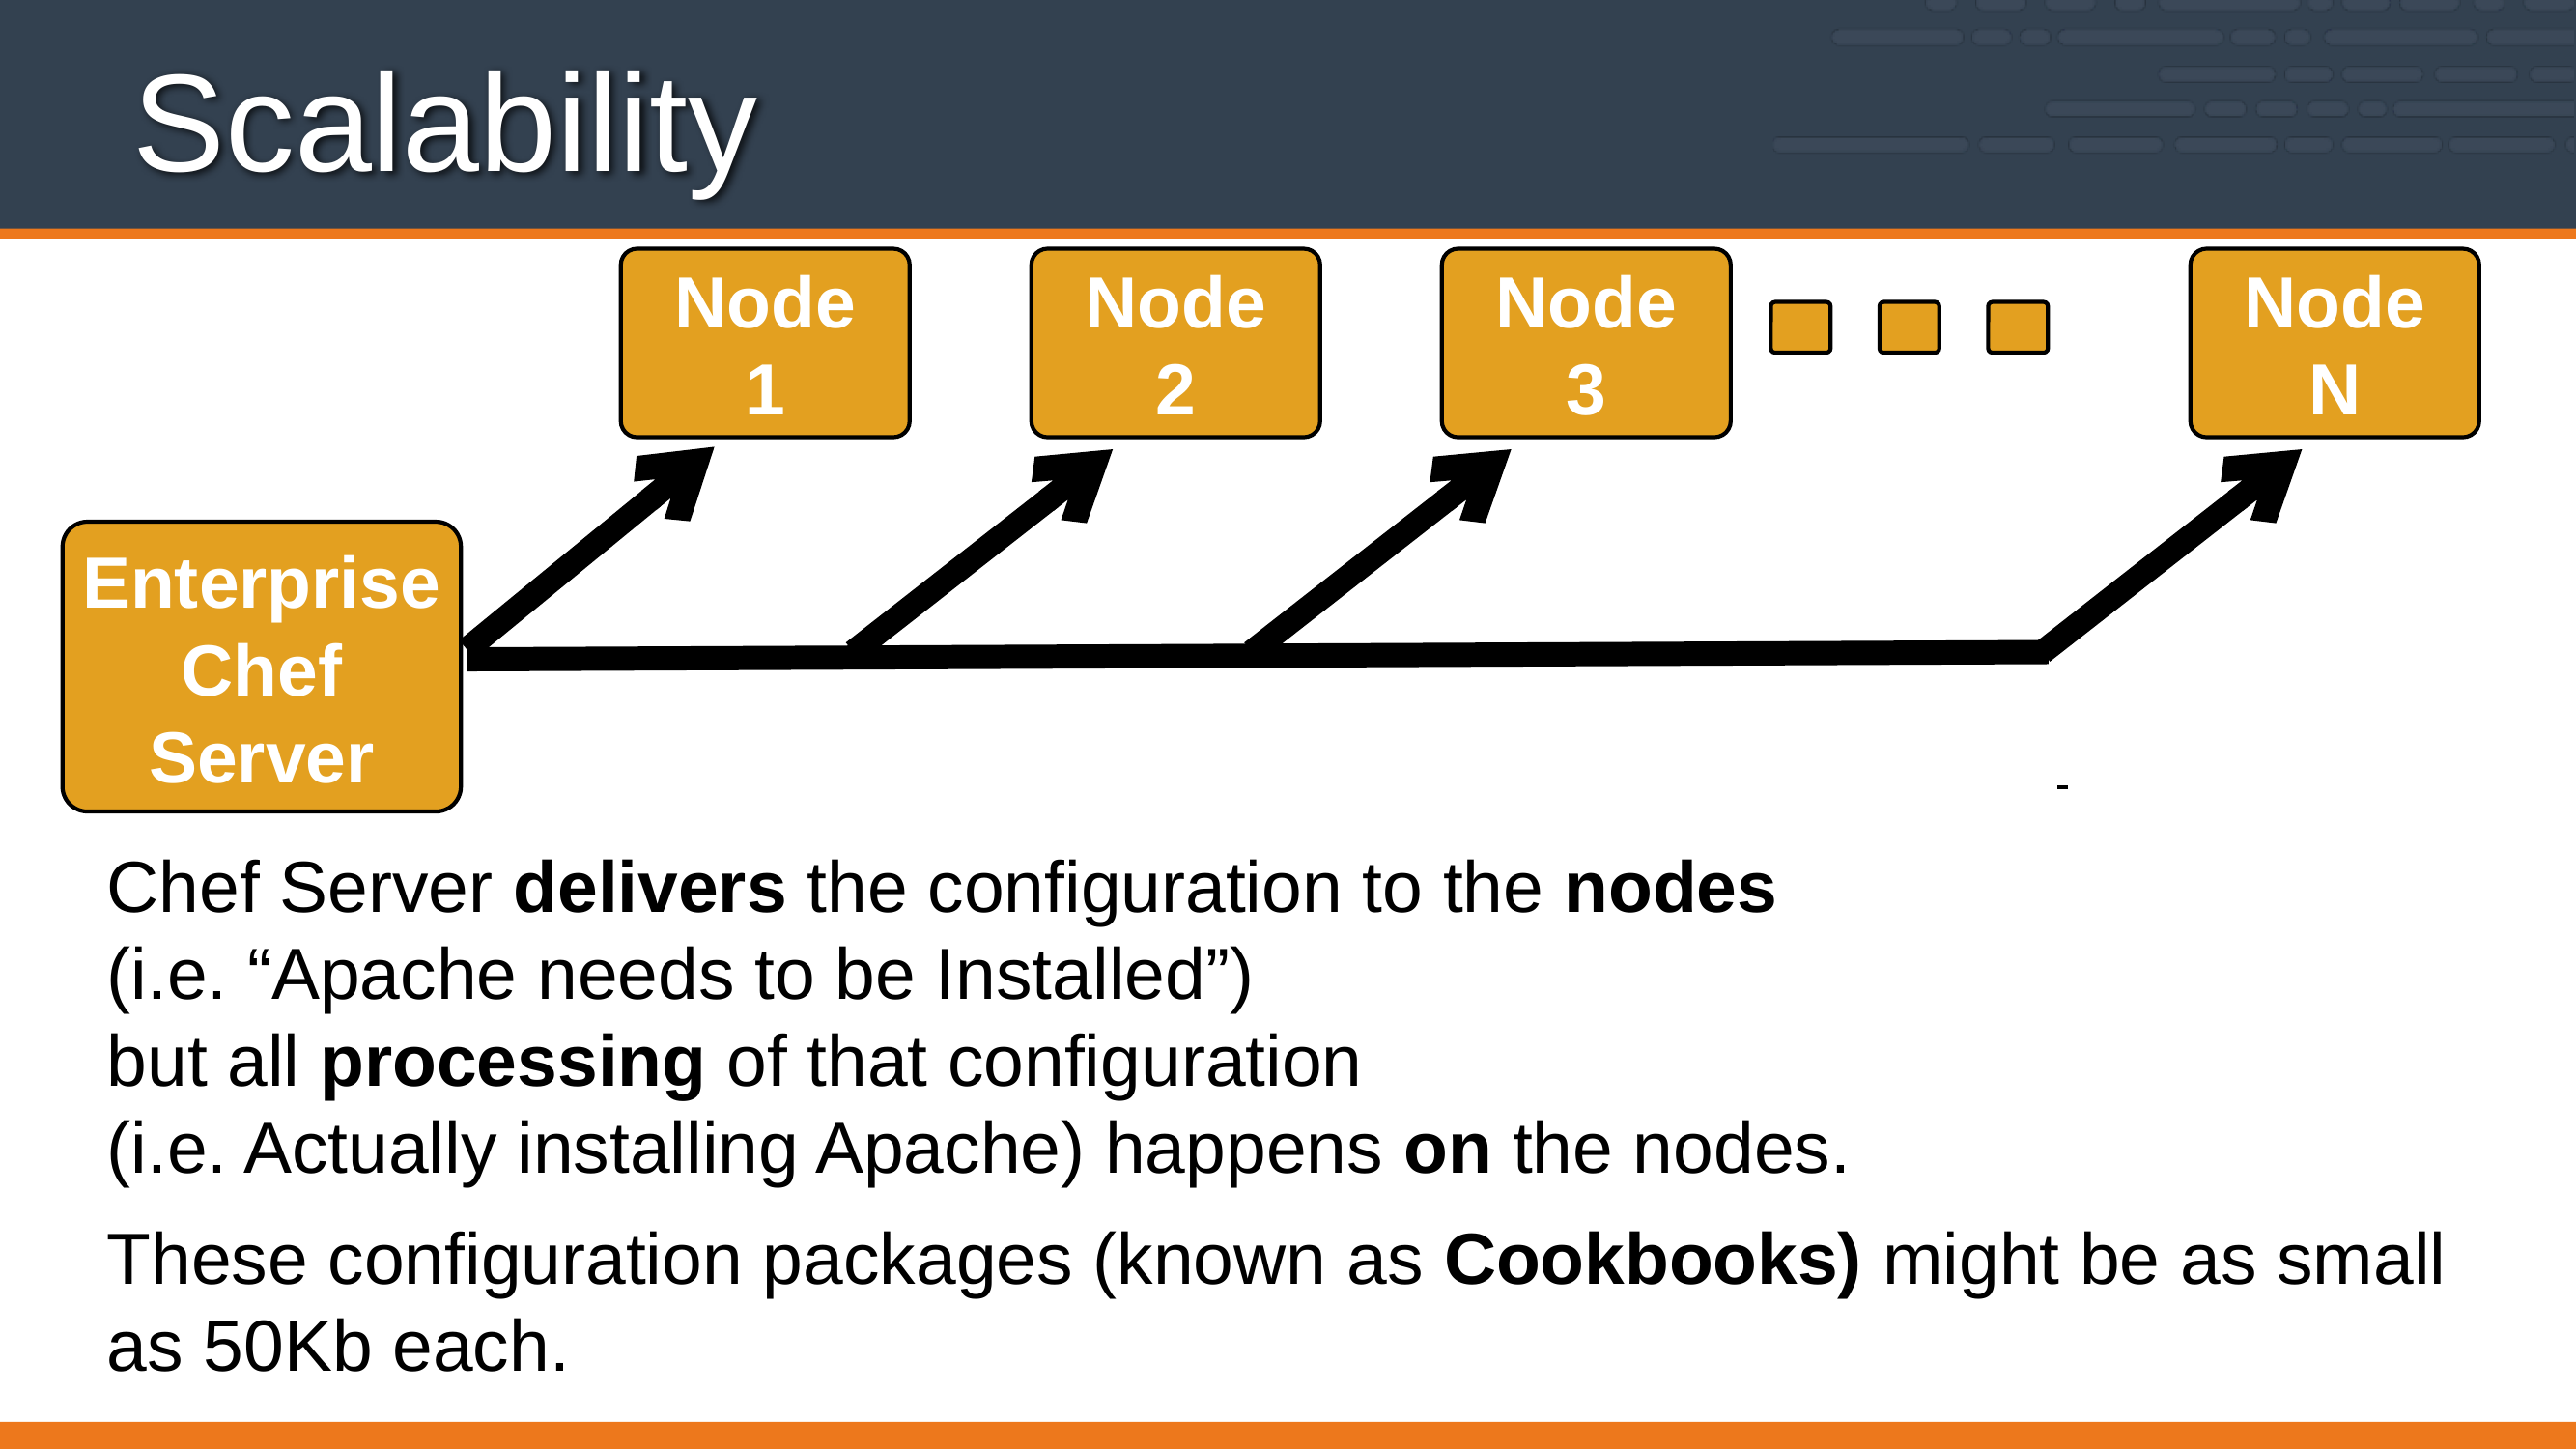

# Scalability
Node
1
Node
2
Node
3
Node
N

Enterprise Chef
Server
Chef Server delivers the configuration to the nodes
(i.e. “Apache needs to be Installed”)
but all processing of that configuration
(i.e. Actually installing Apache) happens on the nodes.

These configuration packages (known as Cookbooks) might be as small as 50Kb each.